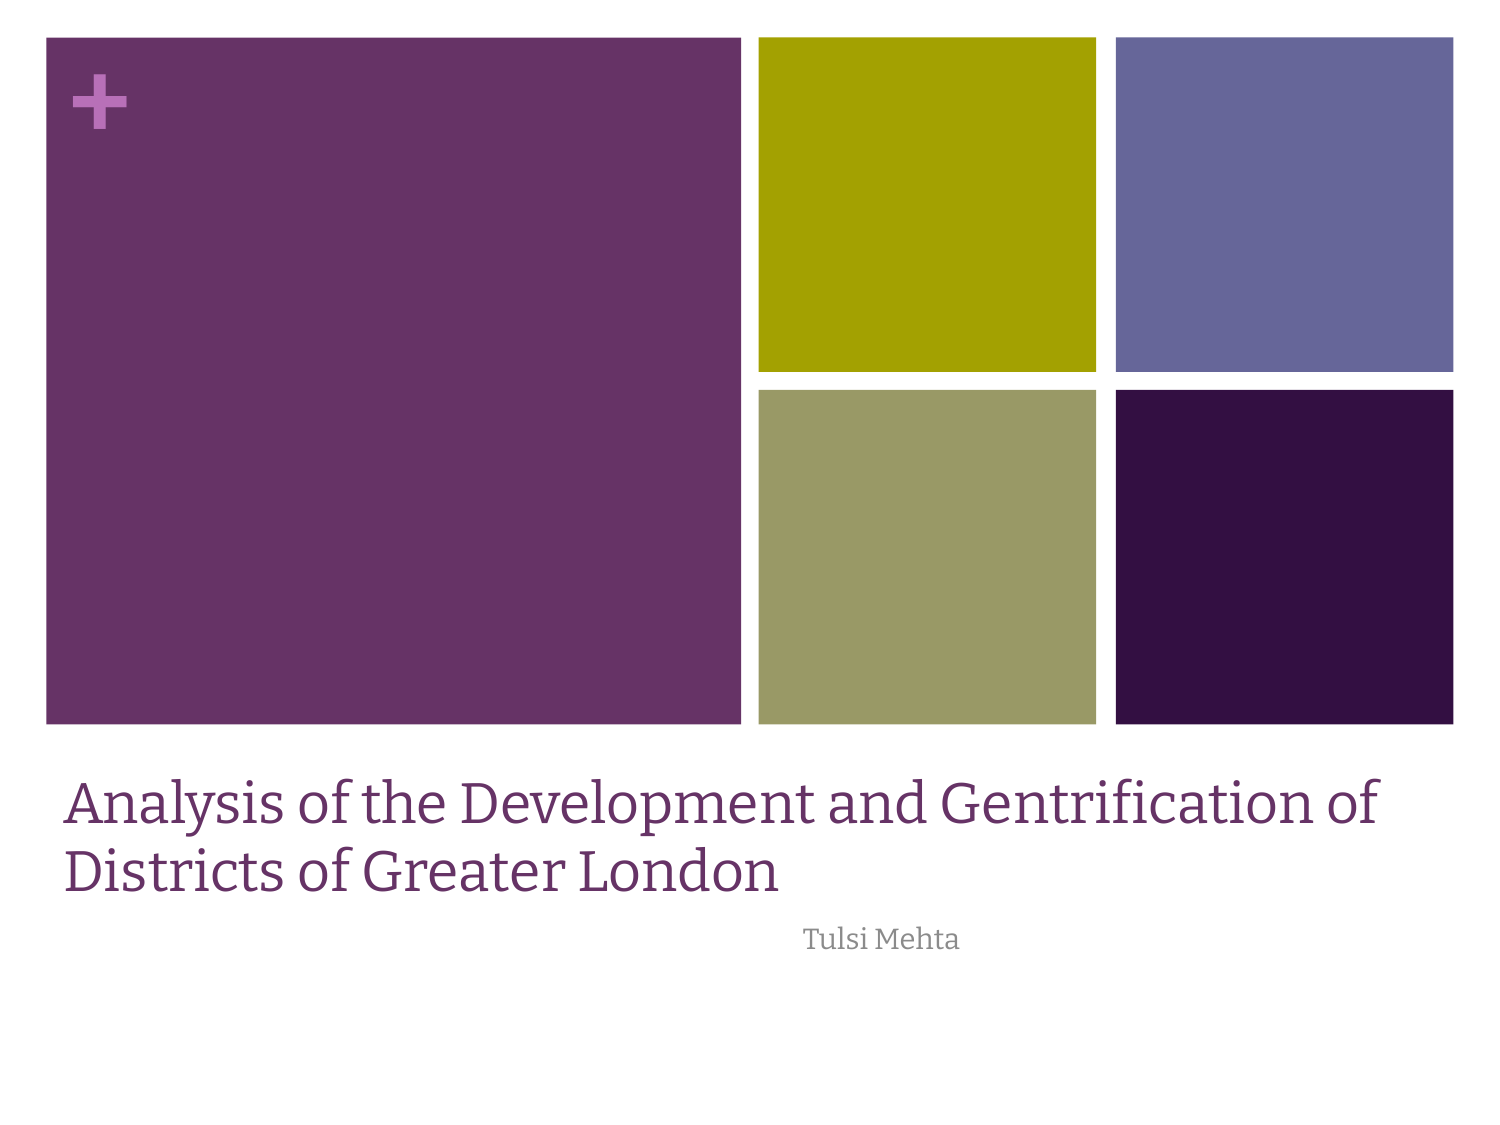

# Analysis of the Development and Gentrification of Districts of Greater London
Tulsi Mehta